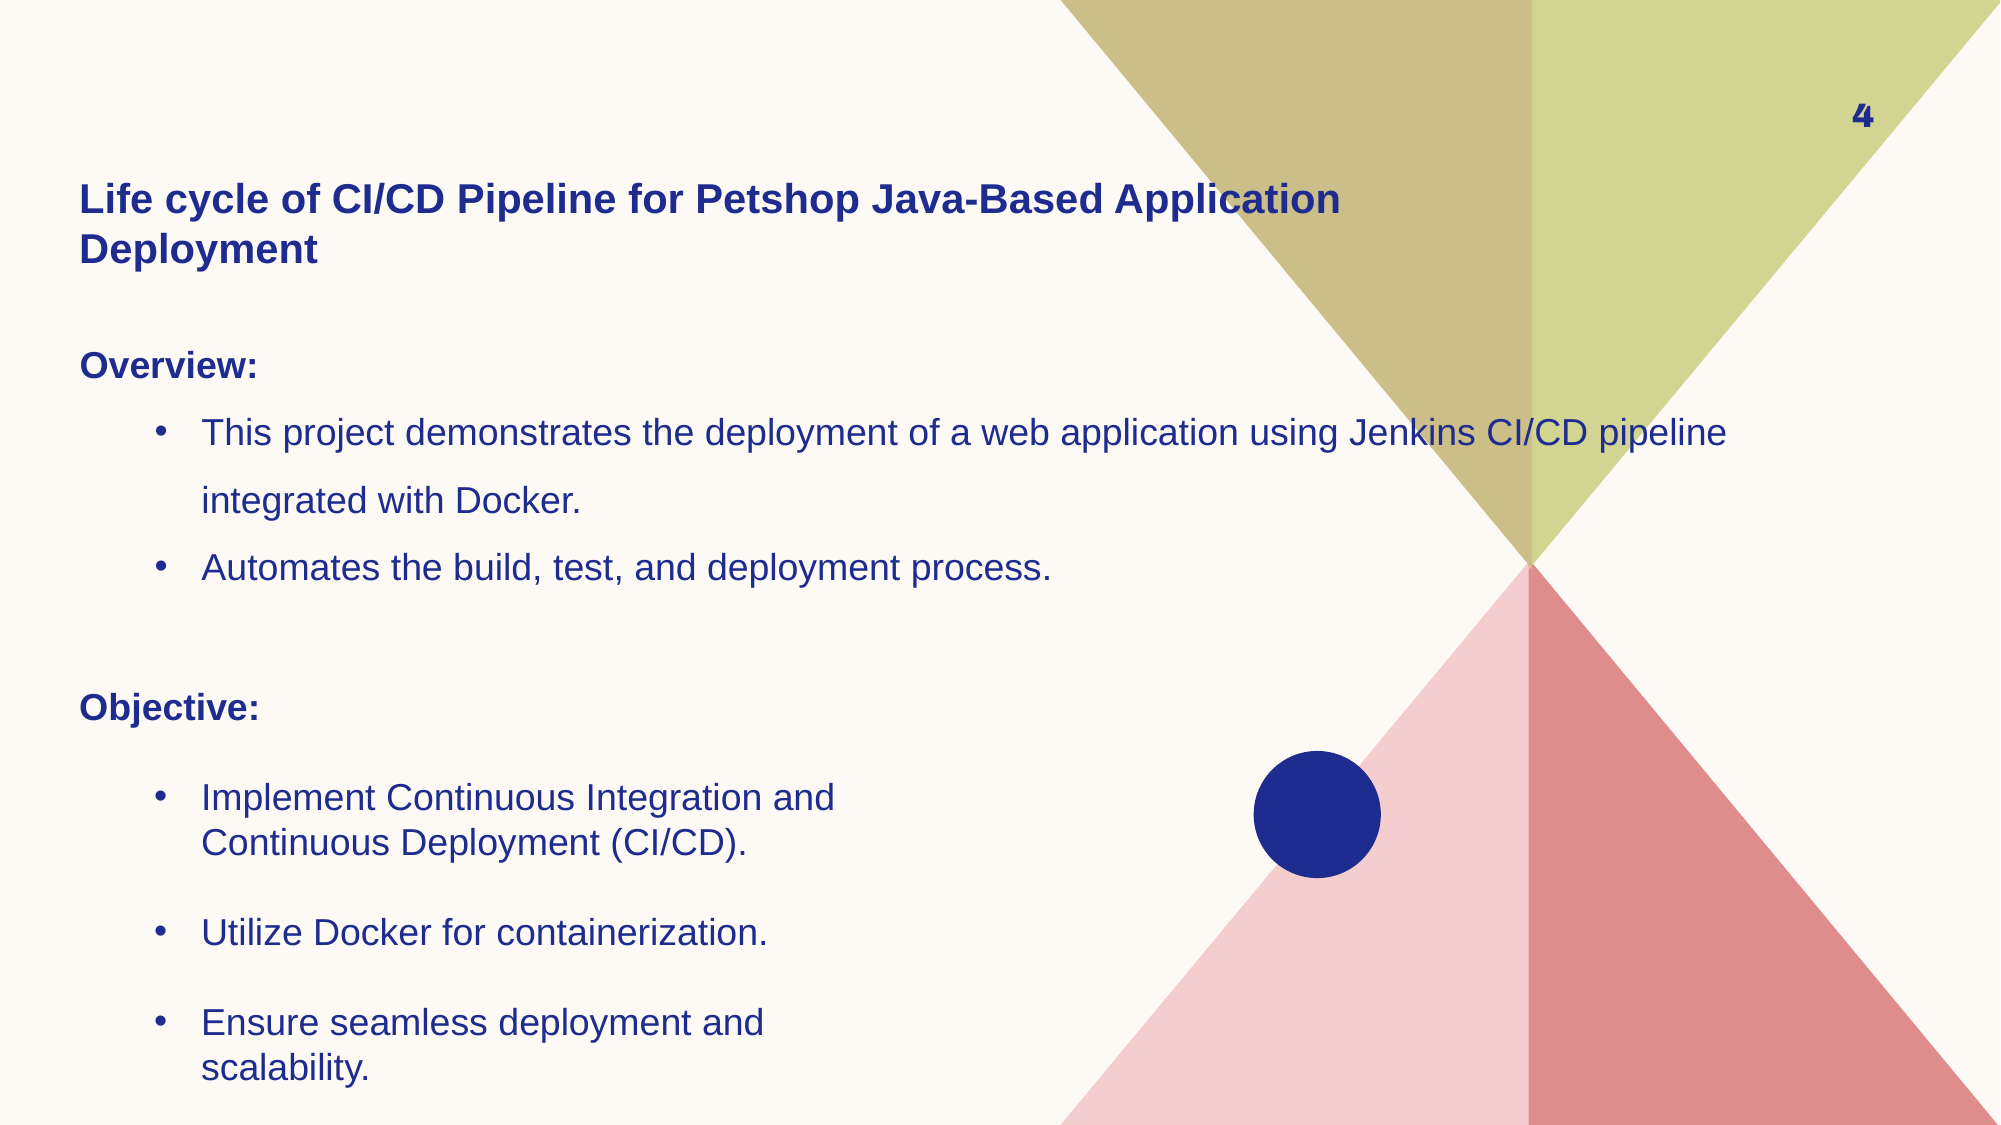

4
Life cycle of CI/CD Pipeline for Petshop Java-Based Application Deployment​
Overview:
This project demonstrates the deployment of a web application using Jenkins CI/CD pipeline integrated with Docker.
Automates the build, test, and deployment process.

Objective:

Implement Continuous Integration and Continuous Deployment (CI/CD).

Utilize Docker for containerization.

Ensure seamless deployment and scalability.